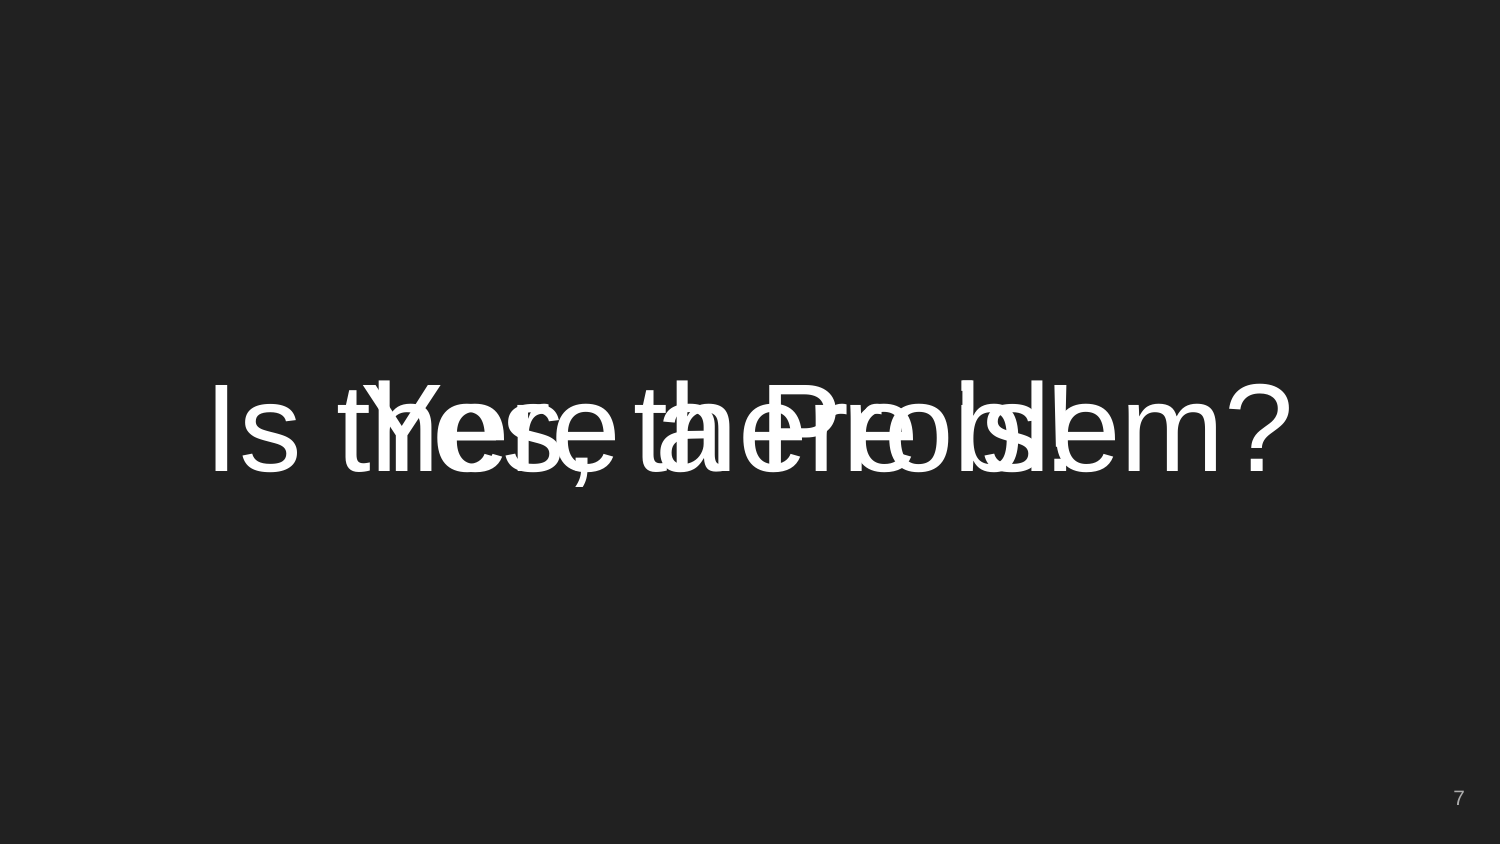

Yes, there is!
# Is there a Problem?
7